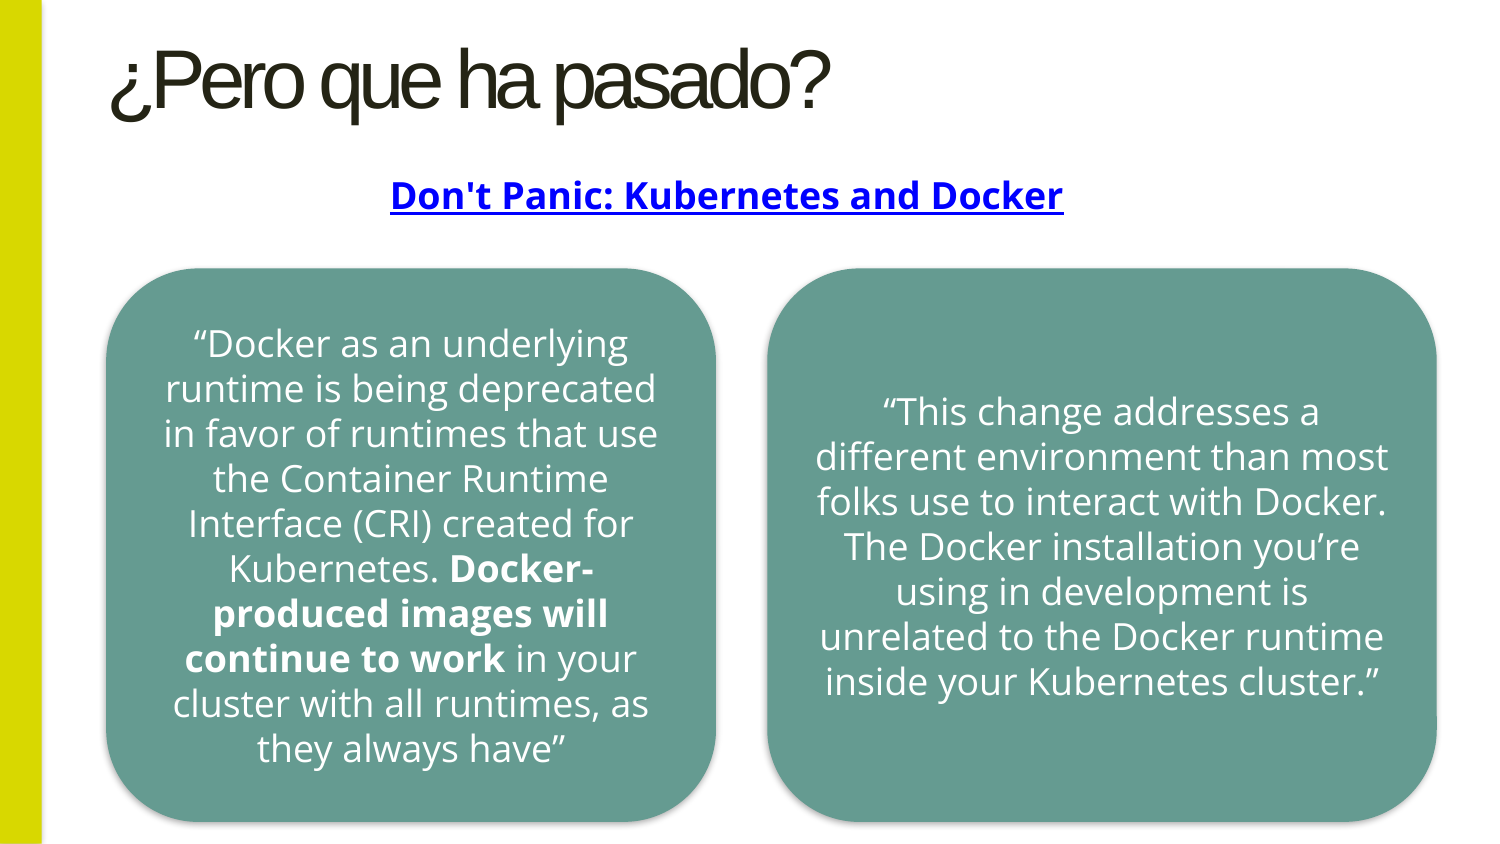

# ¿Pero que ha pasado?
Don't Panic: Kubernetes and Docker
“This change addresses a different environment than most folks use to interact with Docker. The Docker installation you’re using in development is unrelated to the Docker runtime inside your Kubernetes cluster.”
“Docker as an underlying runtime is being deprecated in favor of runtimes that use the Container Runtime Interface (CRI) created for Kubernetes. Docker-produced images will continue to work in your cluster with all runtimes, as they always have”